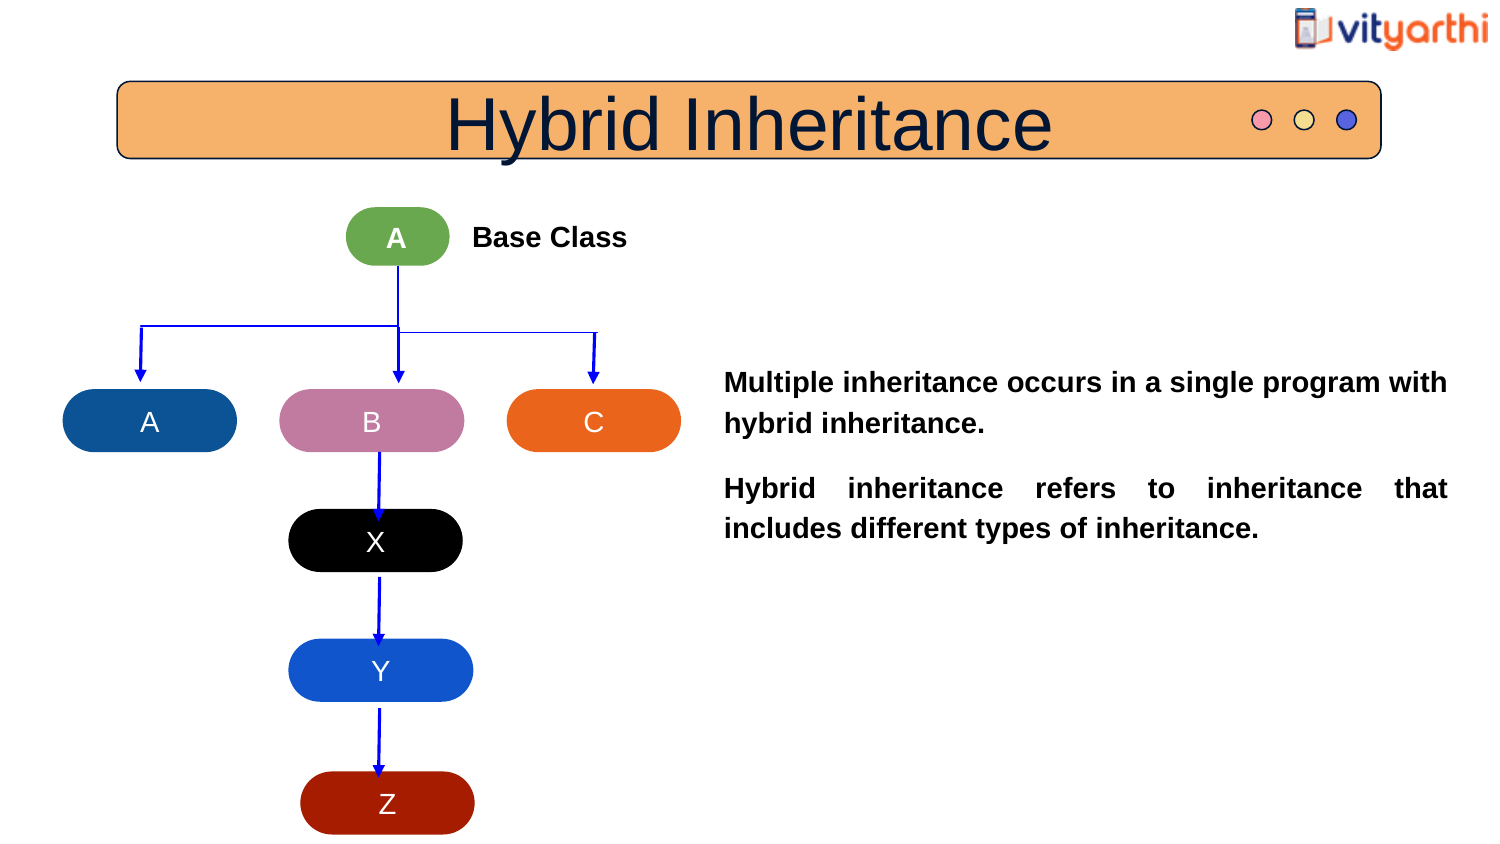

Hybrid Inheritance

Base Class
  A
Multiple inheritance occurs in a single program with hybrid inheritance.
Hybrid inheritance refers to inheritance that includes different types of inheritance.
A
B
C
X
Y
Z